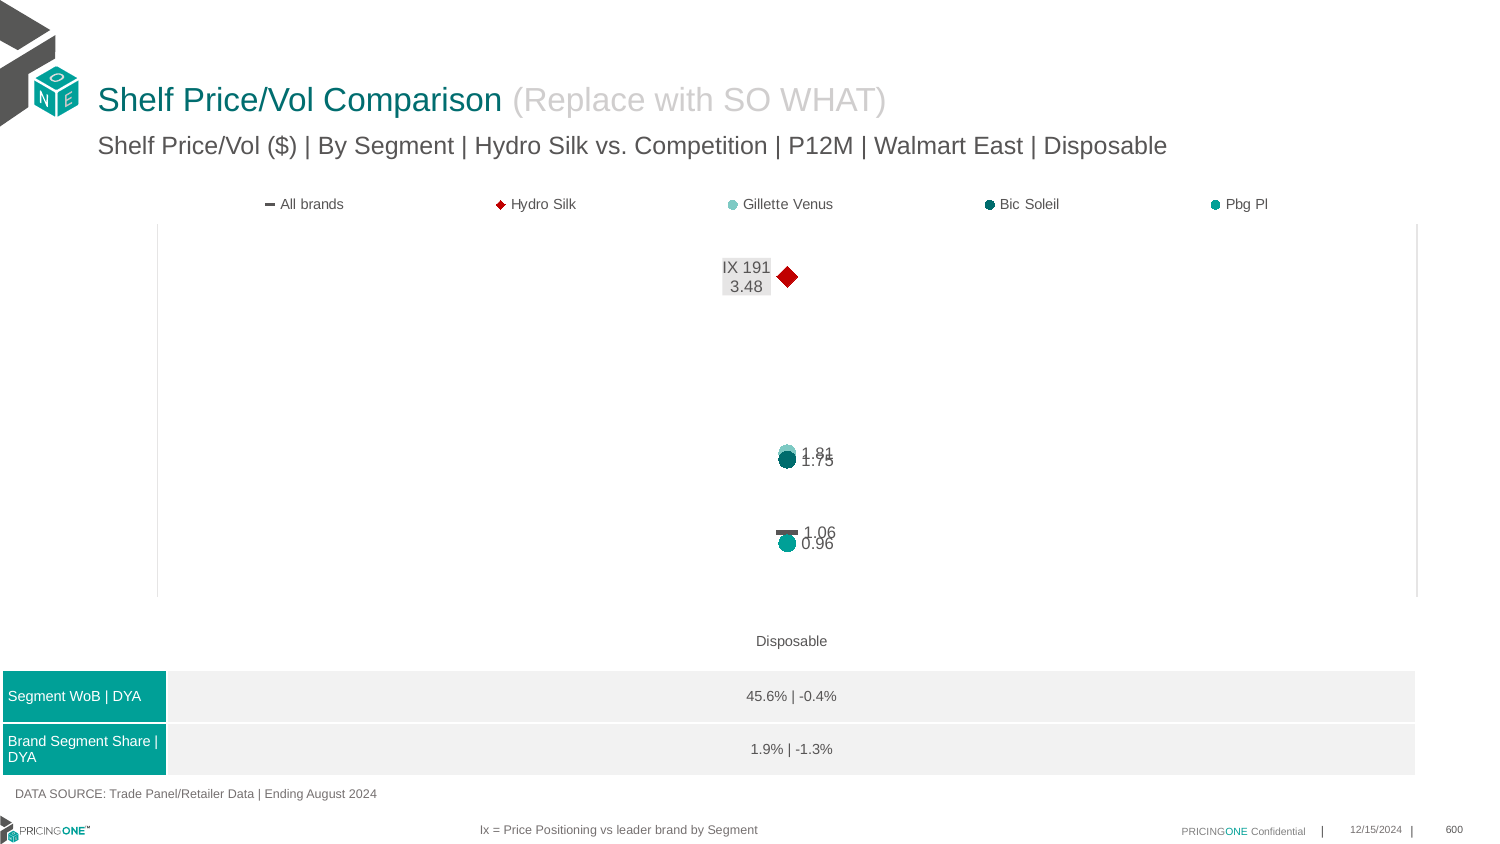

# Shelf Price/Vol Comparison (Replace with SO WHAT)
Shelf Price/Vol ($) | By Segment | Hydro Silk vs. Competition | P12M | Walmart East | Disposable

### Chart

| Category | All brands | Hydro Silk | Gillette Venus | Bic Soleil | Pbg Pl |
|---|---|---|---|---|---|
| IX 191 | 1.06 | 3.48 | 1.81 | 1.75 | 0.96 |
|  | Disposable |
| --- | --- |
| Segment WoB | DYA | 45.6% | -0.4% |
| Brand Segment Share | DYA | 1.9% | -1.3% |
DATA SOURCE: Trade Panel/Retailer Data | Ending August 2024
Ix = Price Positioning vs leader brand by Segment
12/15/2024
600